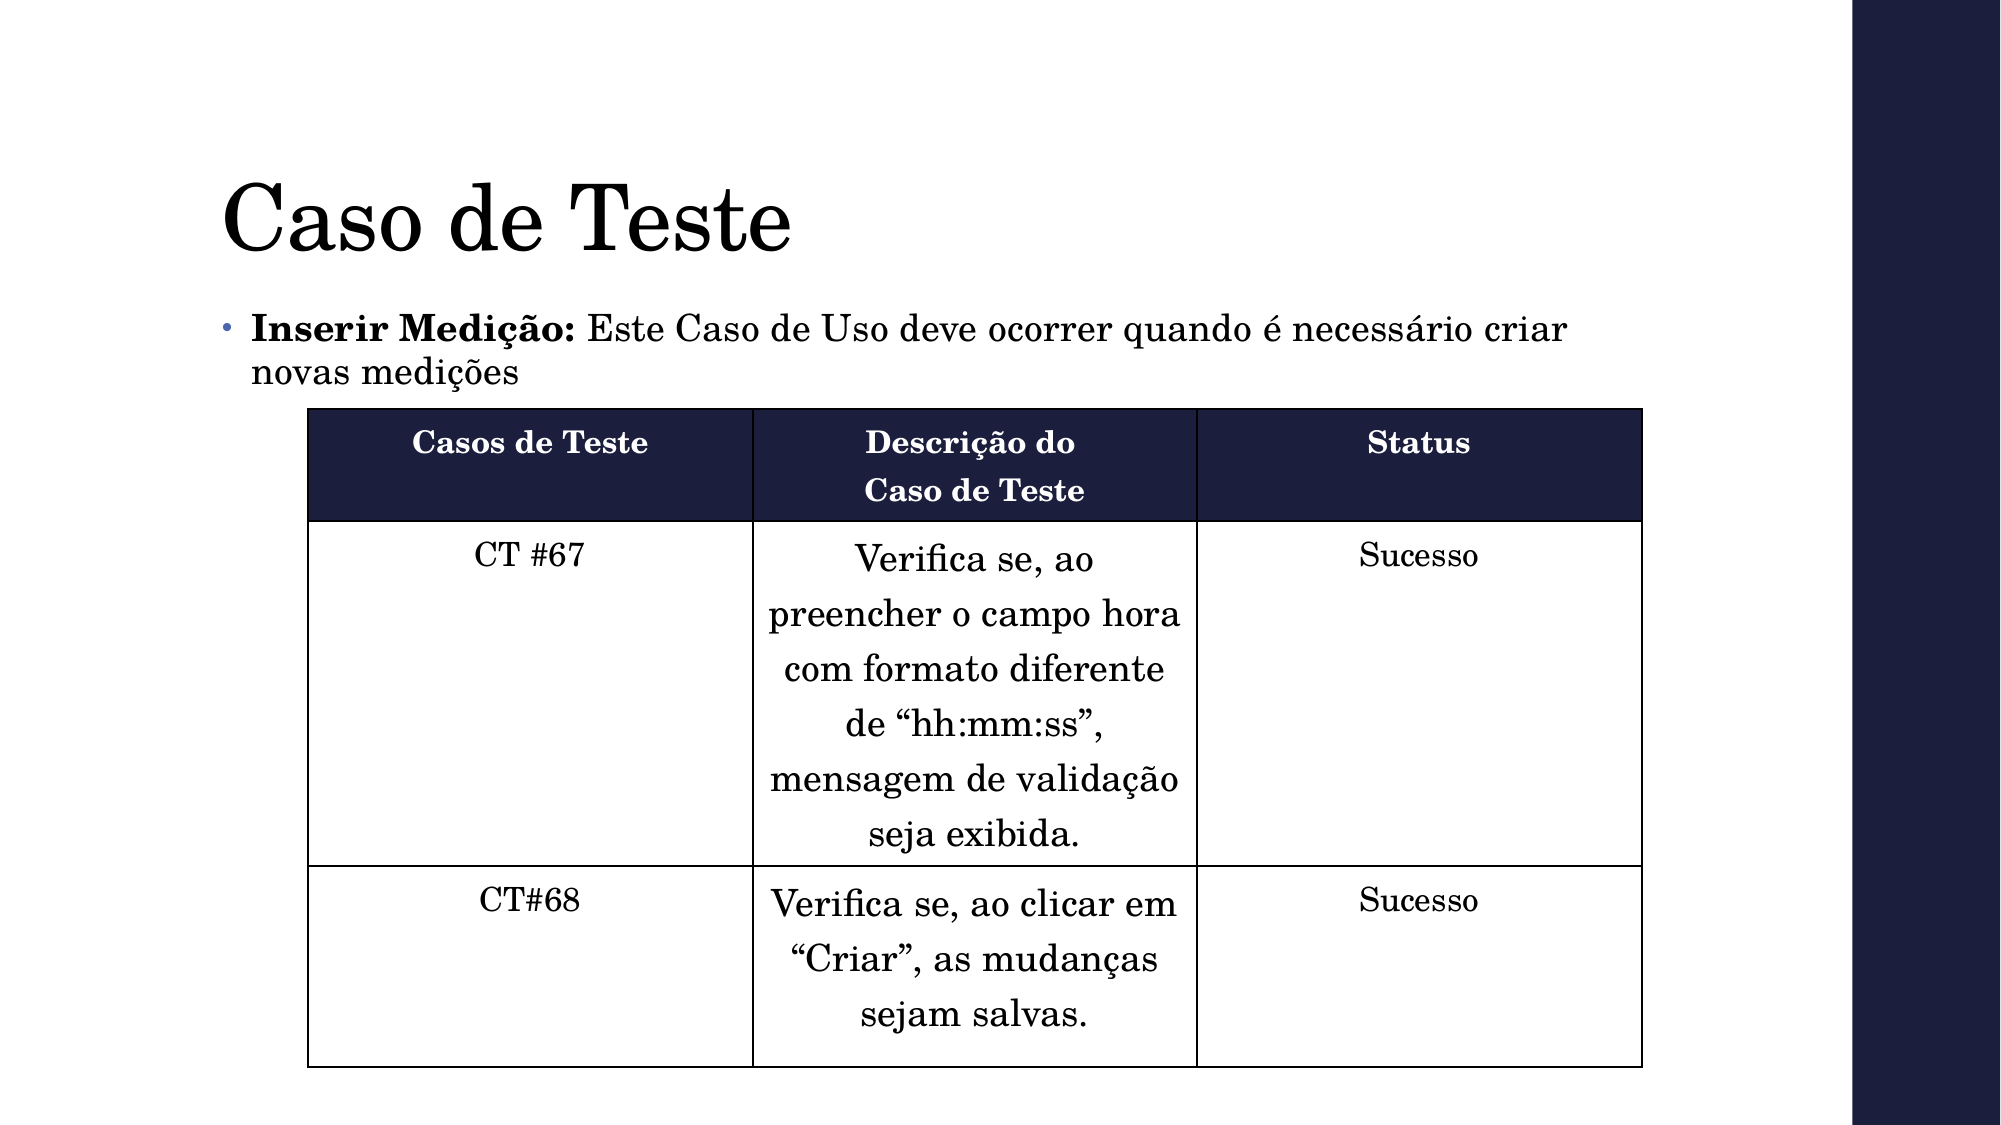

Caso de Teste
Inserir Medição: Este Caso de Uso deve ocorrer quando é necessário criar novas medições

| Casos de Teste | Descrição do Caso de Teste | Status |
| --- | --- | --- |
| CT #67 | Verifica se, ao preencher o campo hora com formato diferente de “hh:mm:ss”, mensagem de validação seja exibida. | Sucesso |
| CT#68 | Verifica se, ao clicar em “Criar”, as mudanças sejam salvas. | Sucesso |